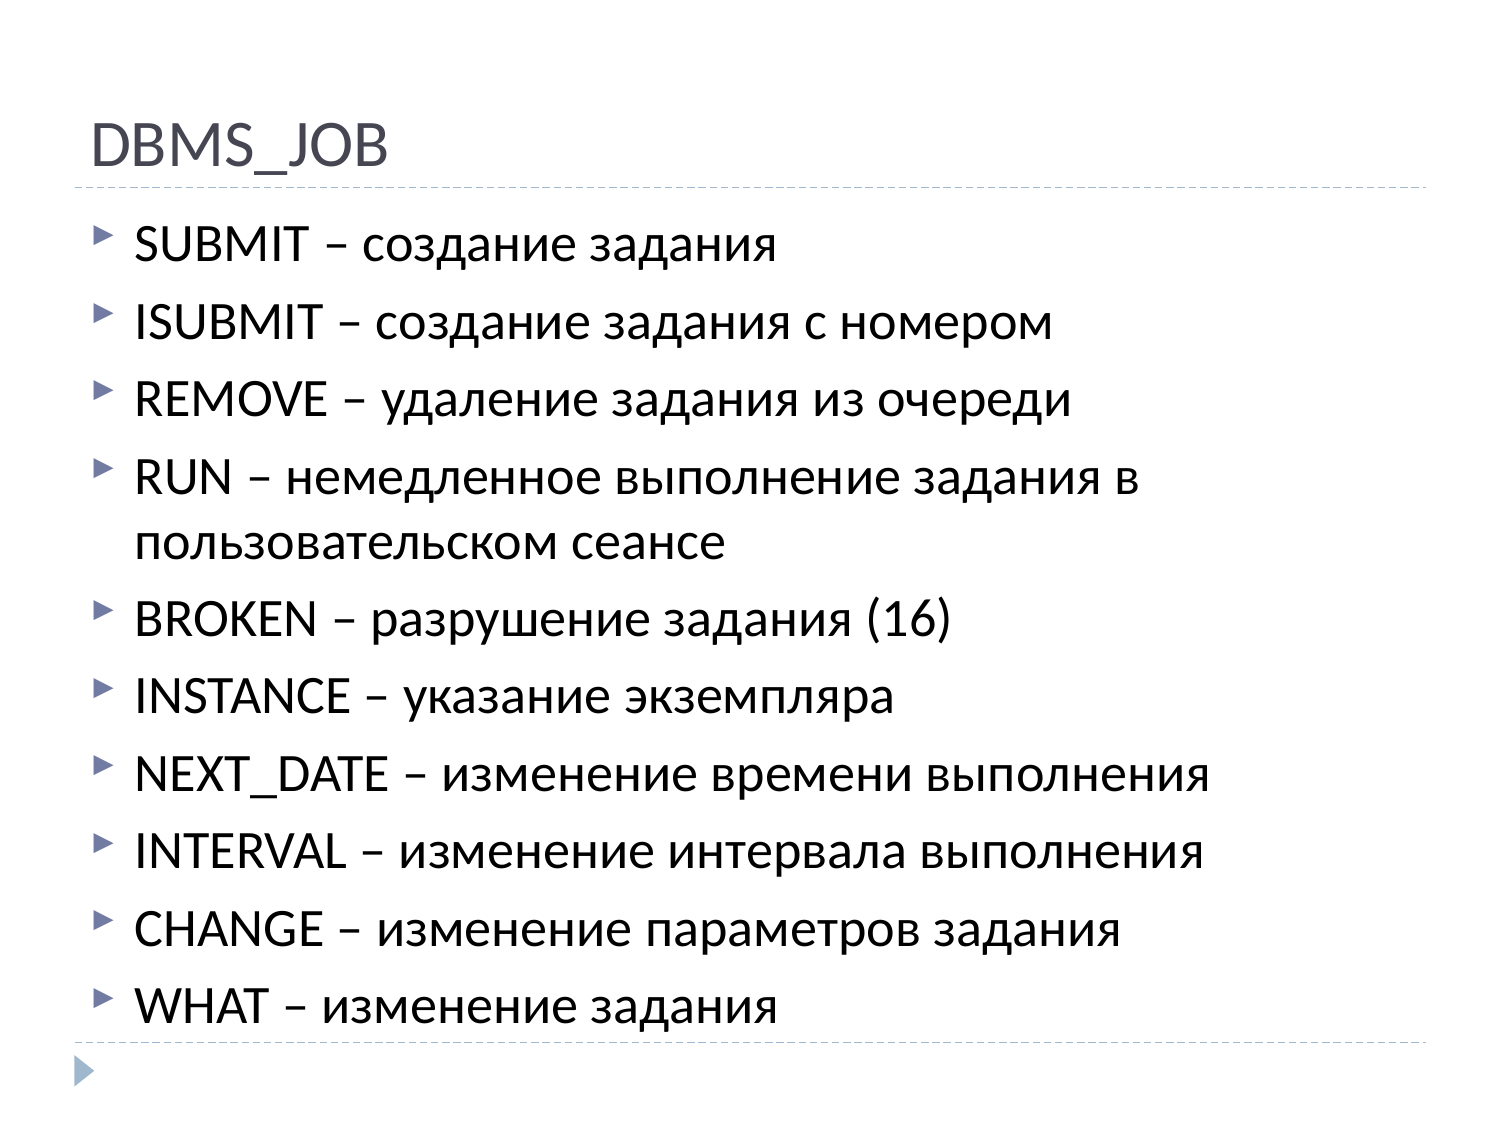

# DBMS_JOB
SUBMIT – создание задания
ISUBMIT – создание задания с номером
REMOVE – удаление задания из очереди
RUN – немедленное выполнение задания в пользовательском сеансе
BROKEN – разрушение задания (16)
INSTANCE – указание экземпляра
NEXT_DATE – изменение времени выполнения
INTERVAL – изменение интервала выполнения
CHANGE – изменение параметров задания
WHAT – изменение задания